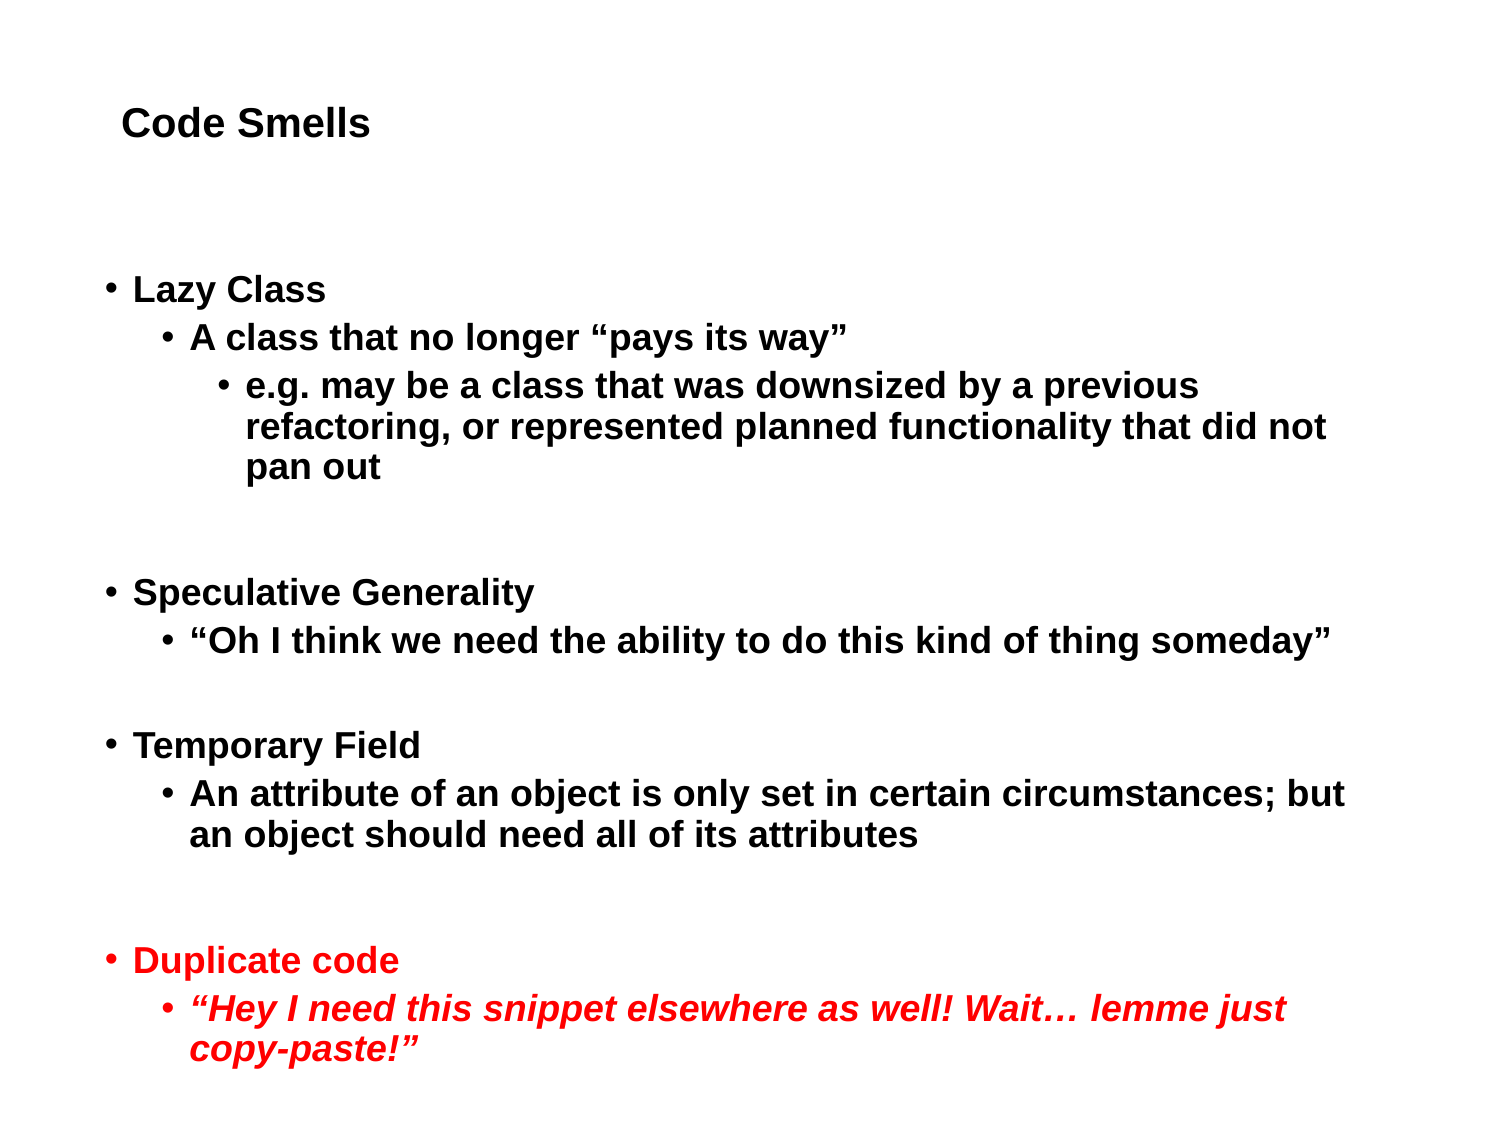

# Code Smells
Lazy Class
A class that no longer “pays its way”
e.g. may be a class that was downsized by a previous refactoring, or represented planned functionality that did not pan out

Speculative Generality
“Oh I think we need the ability to do this kind of thing someday”

Temporary Field
An attribute of an object is only set in certain circumstances; but an object should need all of its attributes

Duplicate code
“Hey I need this snippet elsewhere as well! Wait… lemme just copy-paste!”